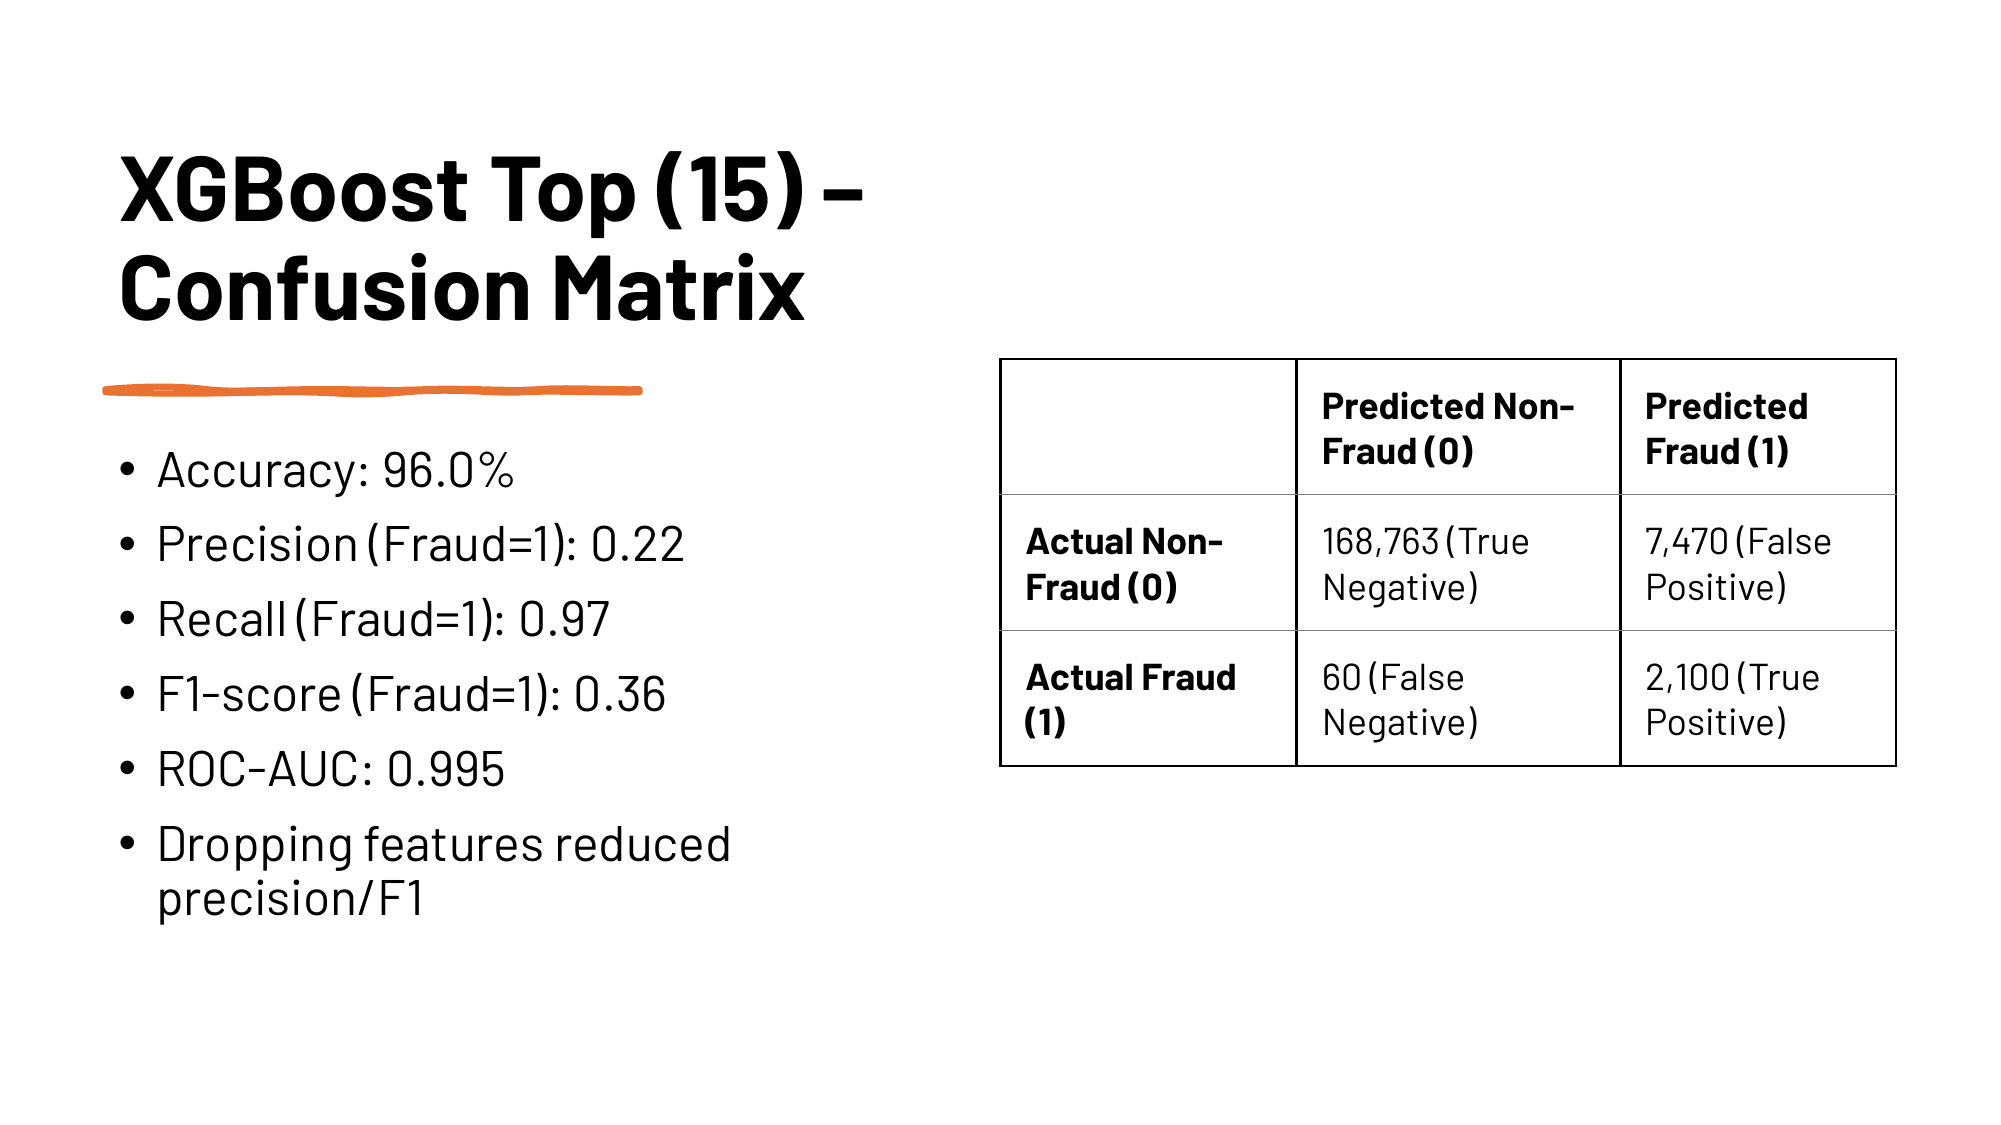

# XGBoost Top (15) – Confusion Matrix
|  | Predicted Non-Fraud (0) | Predicted Fraud (1) |
| --- | --- | --- |
| Actual Non-Fraud (0) | 168,763 (True Negative) | 7,470 (False Positive) |
| Actual Fraud (1) | 60 (False Negative) | 2,100 (True Positive) |

Accuracy: 96.0%
Precision (Fraud=1): 0.22
Recall (Fraud=1): 0.97
F1-score (Fraud=1): 0.36
ROC-AUC: 0.995
Dropping features reduced precision/F1

37